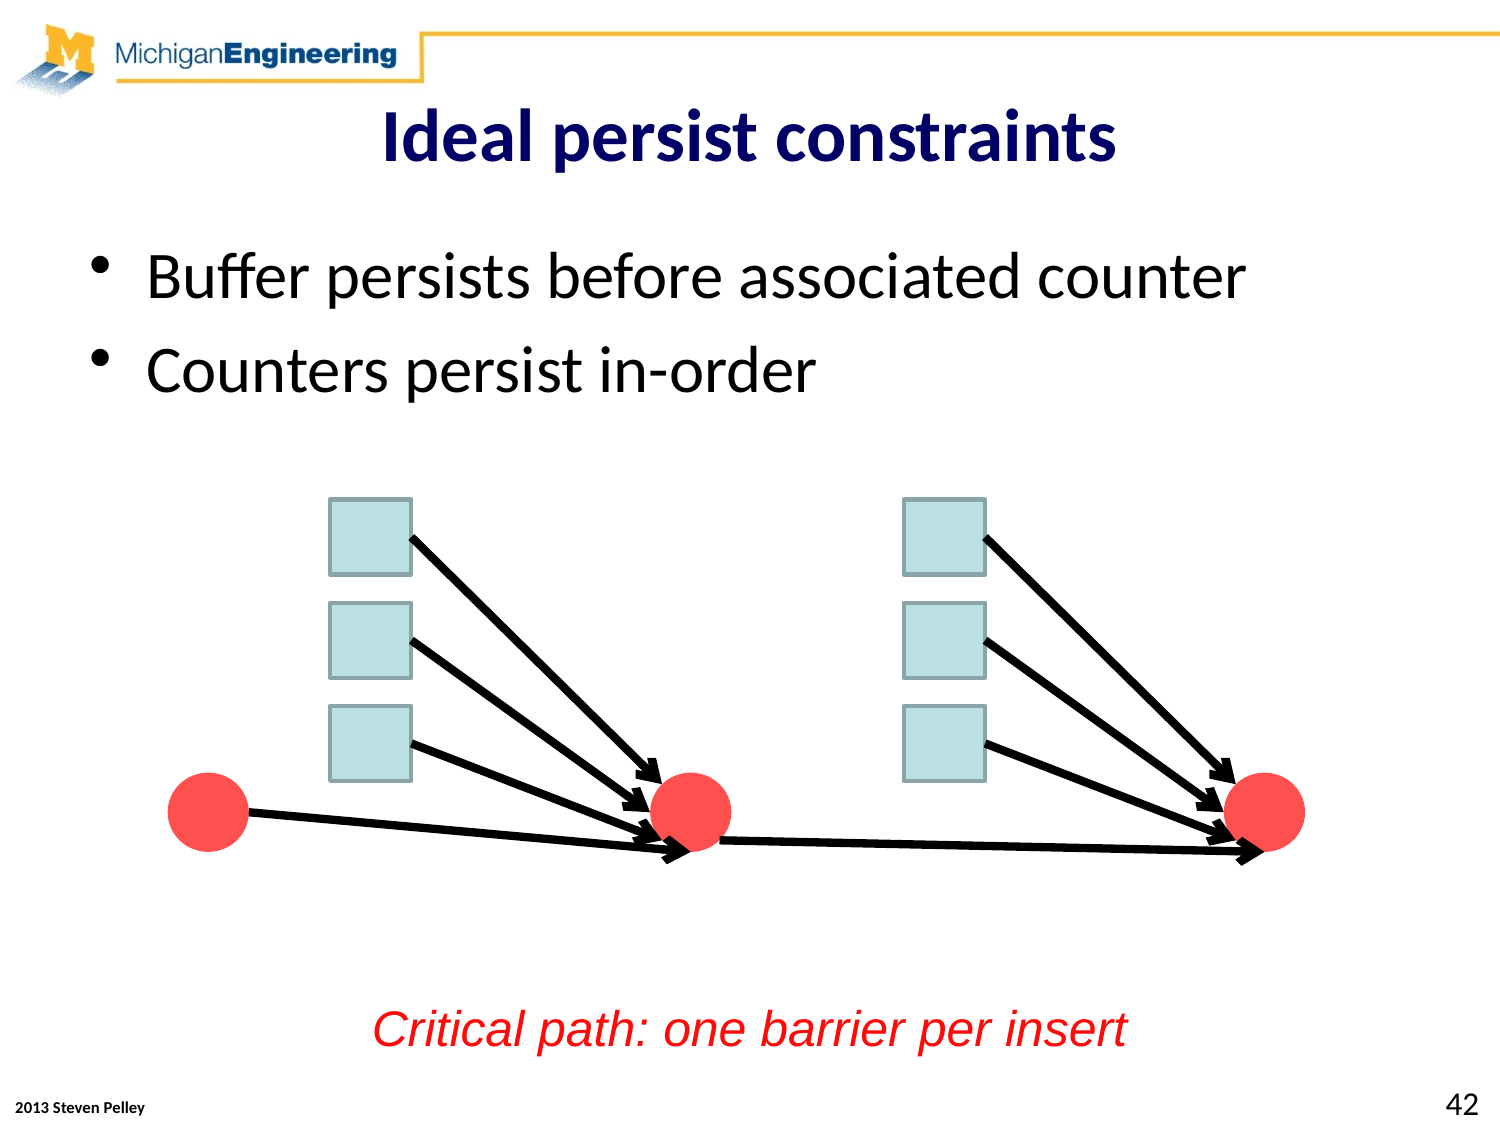

# Ideal persist constraints
Buffer persists before associated counter
Counters persist in-order

Critical path: one barrier per insert
42